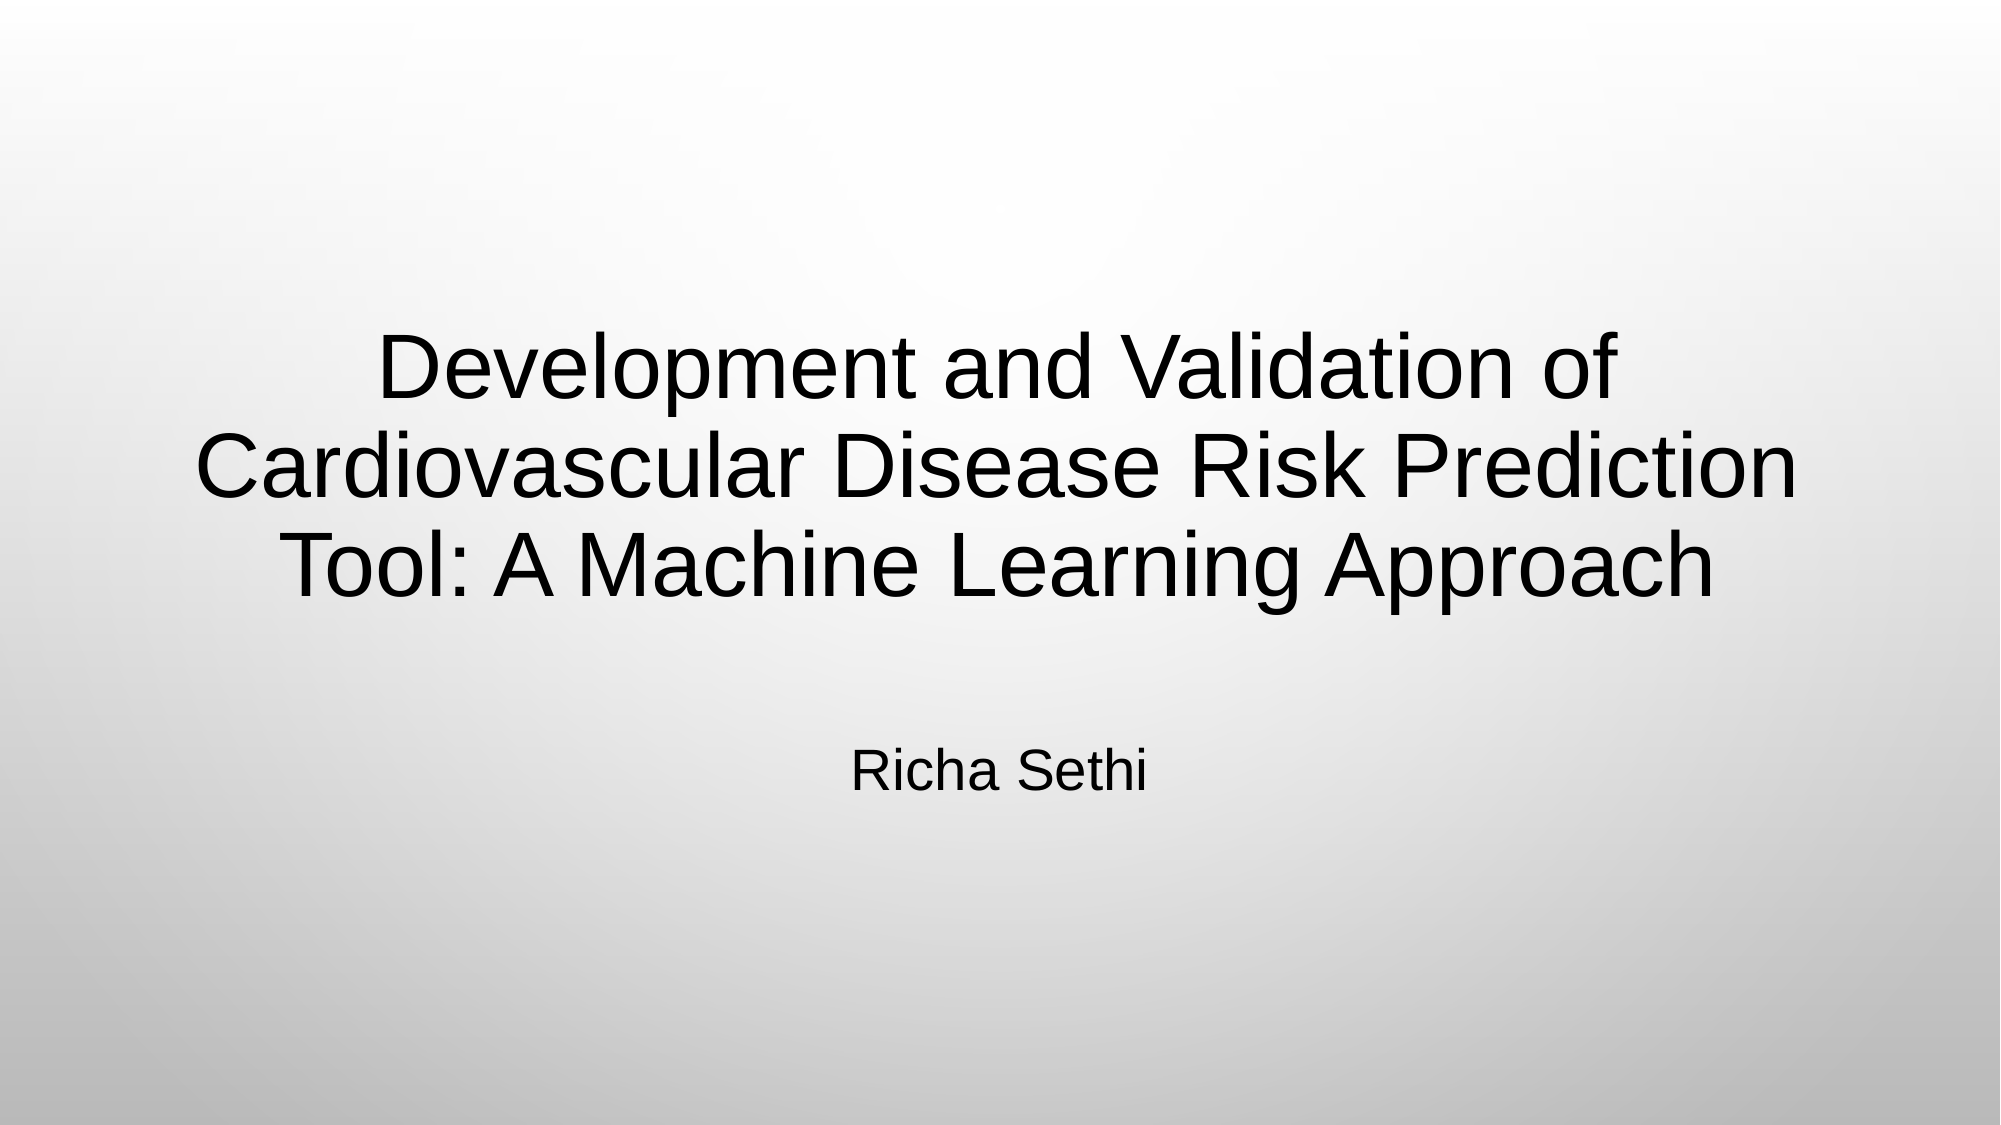

Development and Validation of Cardiovascular Disease Risk Prediction Tool: A Machine Learning Approach
Richa Sethi